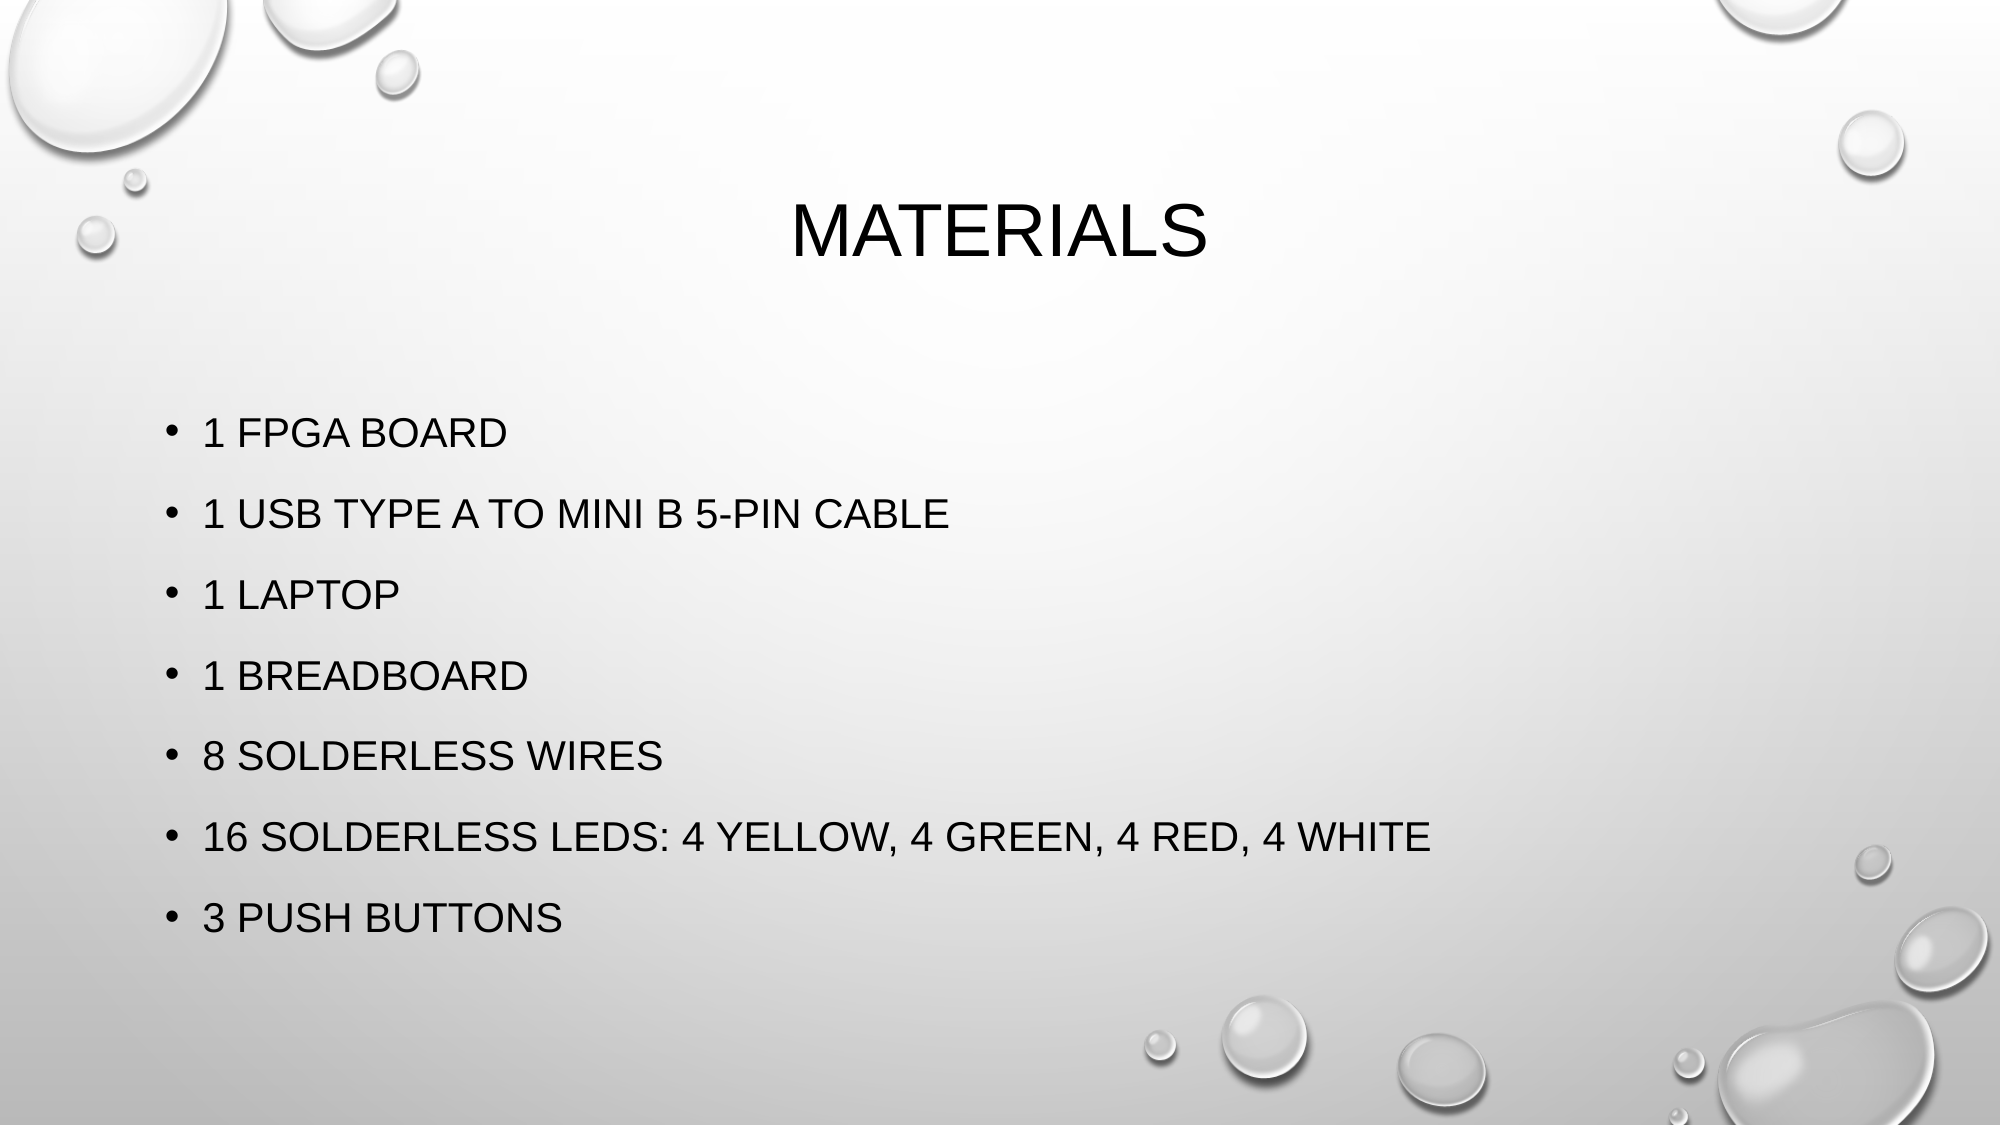

# Materials
1 FPGA board
1 USB type A to Mini B 5-pin cable
1 laptop
1 breadboard
8 solderless wires
16 Solderless LEDs: 4 yellow, 4 green, 4 red, 4 white
3 push buttons